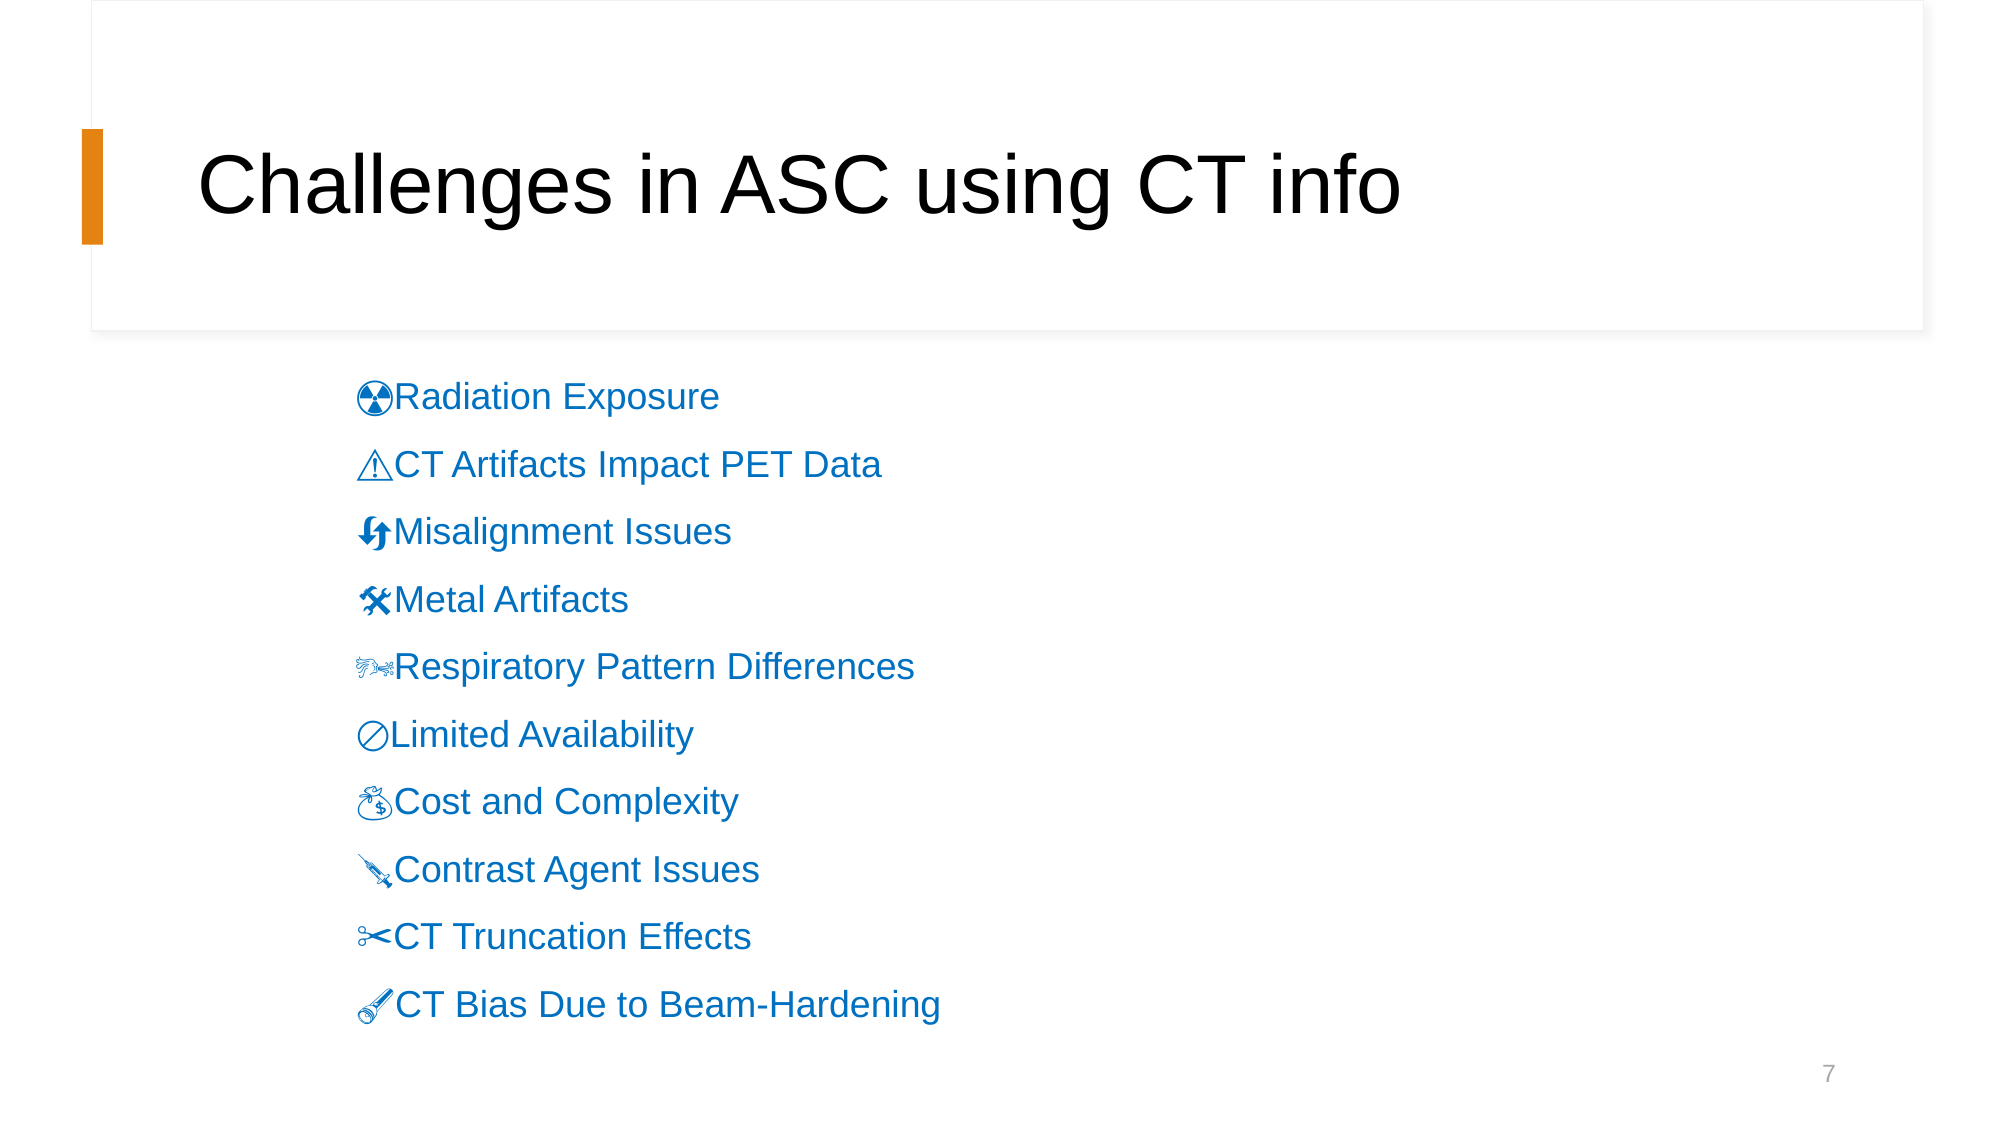

# Challenges in ASC using CT info
☢️Radiation Exposure
⚠️CT Artifacts Impact PET Data
🔄Misalignment Issues
🛠️Metal Artifacts
🌬️Respiratory Pattern Differences
🚫Limited Availability
💰Cost and Complexity
💉Contrast Agent Issues
✂️CT Truncation Effects
🔦CT Bias Due to Beam-Hardening
7